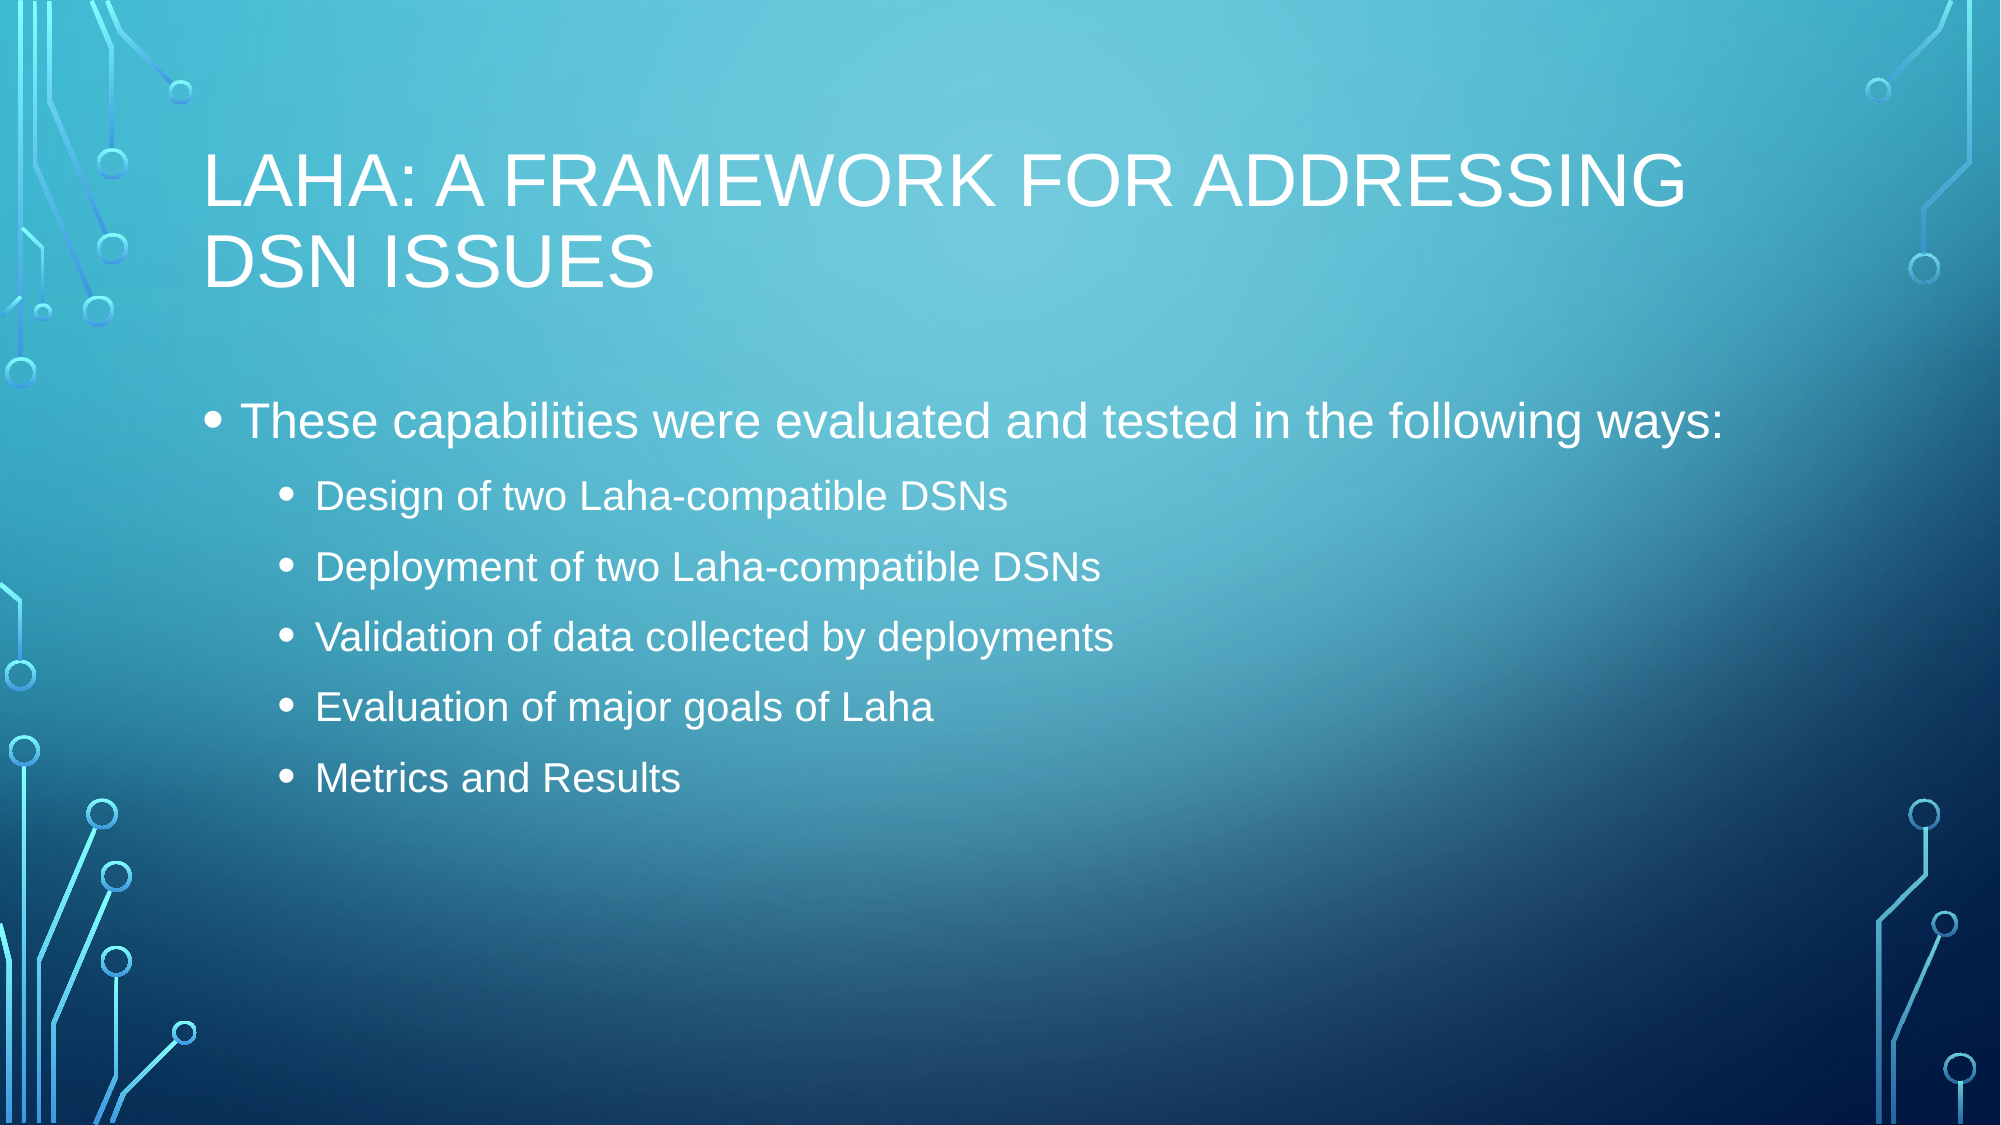

# Laha: A Framework for addressing DSN issues
These capabilities were evaluated and tested in the following ways:
Design of two Laha-compatible DSNs
Deployment of two Laha-compatible DSNs
Validation of data collected by deployments
Evaluation of major goals of Laha
Metrics and Results